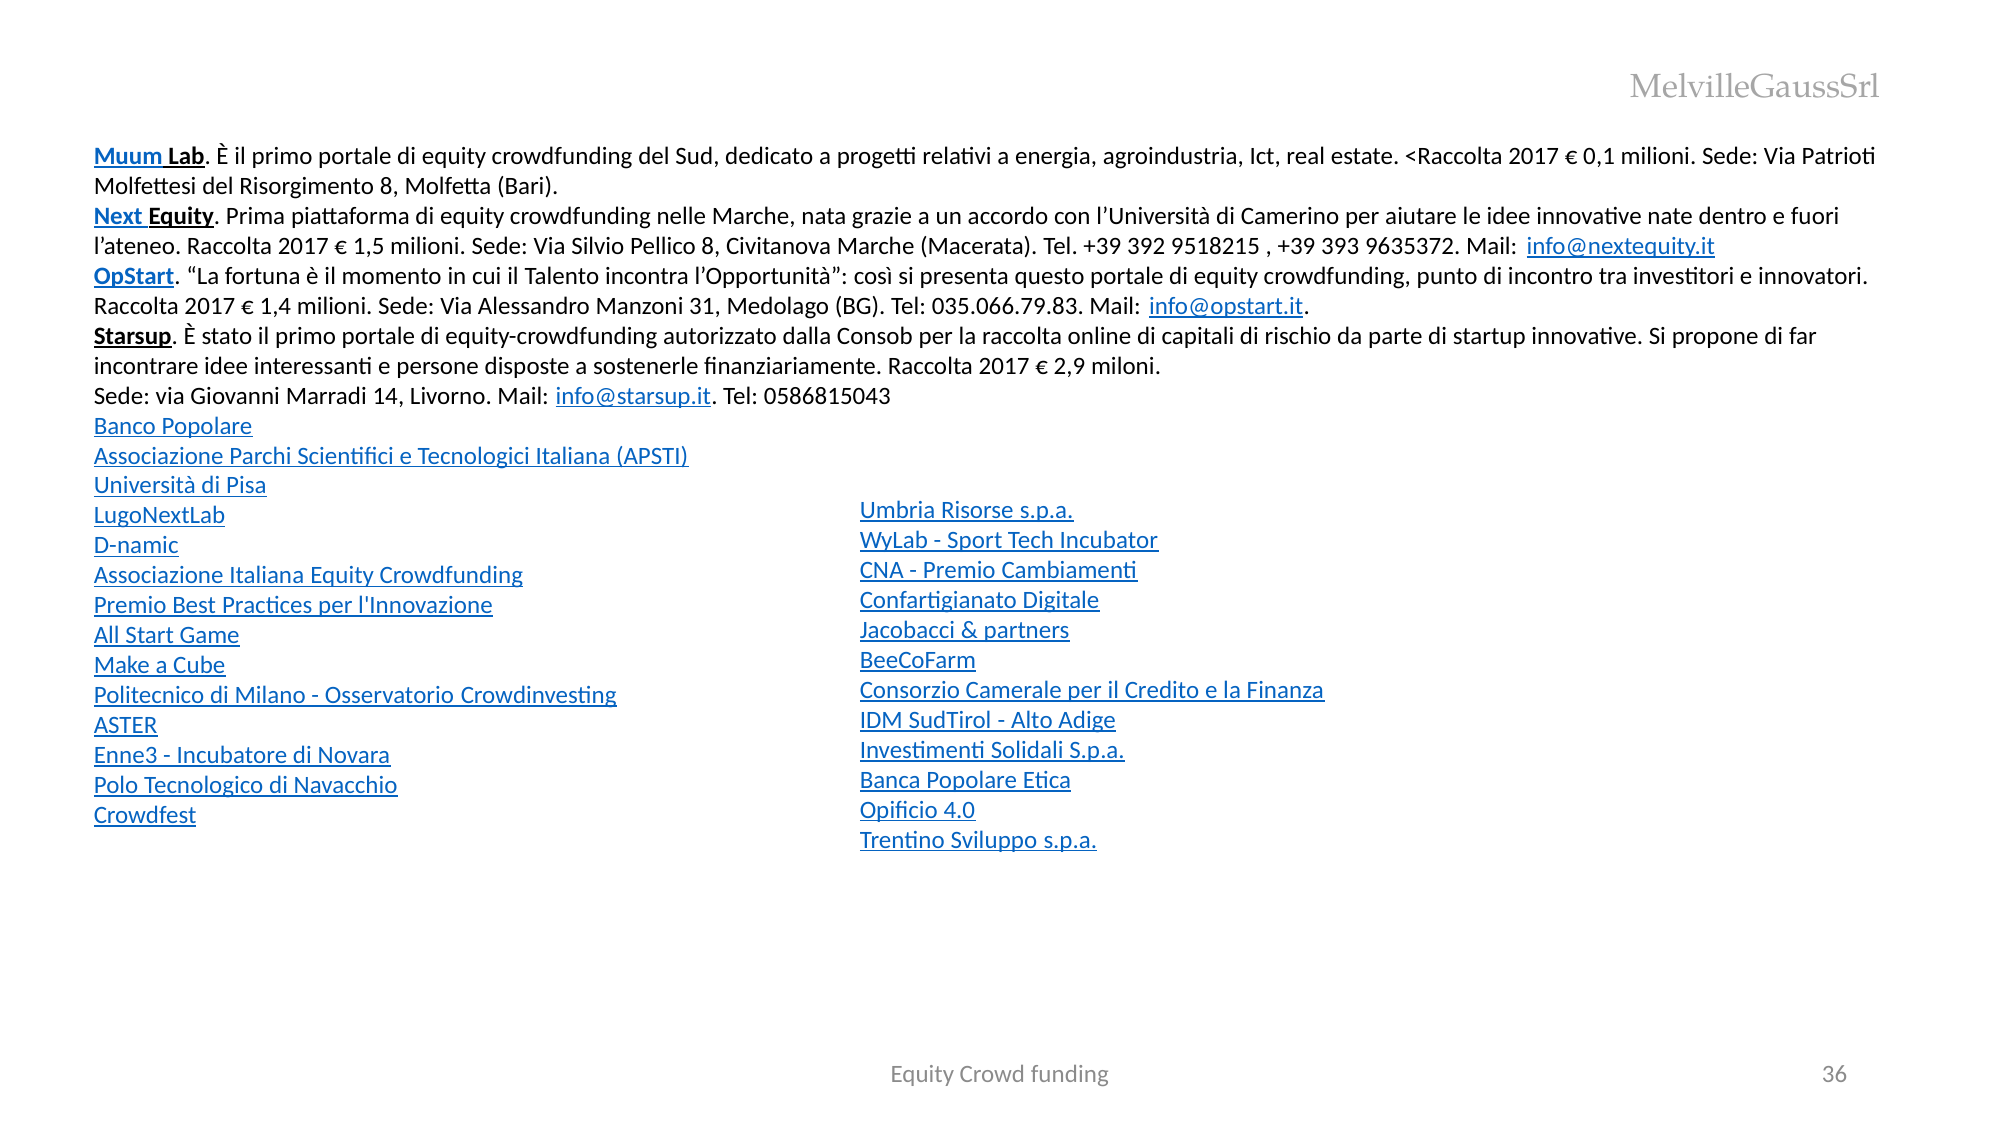

Muum Lab. È il primo portale di equity crowdfunding del Sud, dedicato a progetti relativi a energia, agroindustria, Ict, real estate. <Raccolta 2017 € 0,1 milioni. Sede: Via Patrioti Molfettesi del Risorgimento 8, Molfetta (Bari).
Next Equity. Prima piattaforma di equity crowdfunding nelle Marche, nata grazie a un accordo con l’Università di Camerino per aiutare le idee innovative nate dentro e fuori l’ateneo. Raccolta 2017 € 1,5 milioni. Sede: Via Silvio Pellico 8, Civitanova Marche (Macerata). Tel. +39 392 9518215 , +39 393 9635372. Mail: info@nextequity.it
OpStart. “La fortuna è il momento in cui il Talento incontra l’Opportunità”: così si presenta questo portale di equity crowdfunding, punto di incontro tra investitori e innovatori. Raccolta 2017 € 1,4 milioni. Sede: Via Alessandro Manzoni 31, Medolago (BG). Tel: 035.066.79.83. Mail: info@opstart.it.
Starsup. È stato il primo portale di equity-crowdfunding autorizzato dalla Consob per la raccolta online di capitali di rischio da parte di startup innovative. Si propone di far incontrare idee interessanti e persone disposte a sostenerle finanziariamente. Raccolta 2017 € 2,9 miloni.
Sede: via Giovanni Marradi 14, Livorno. Mail: info@starsup.it. Tel: 0586815043
Banco Popolare
Associazione Parchi Scientifici e Tecnologici Italiana (APSTI)
Università di Pisa
LugoNextLab
D-namic
Associazione Italiana Equity Crowdfunding
Premio Best Practices per l'Innovazione
All Start Game
Make a Cube
Politecnico di Milano - Osservatorio Crowdinvesting
ASTER
Enne3 - Incubatore di Novara
Polo Tecnologico di Navacchio
Crowdfest

Umbria Risorse s.p.a.
WyLab - Sport Tech Incubator
CNA - Premio Cambiamenti
Confartigianato Digitale
Jacobacci & partners
BeeCoFarm
Consorzio Camerale per il Credito e la Finanza
IDM SudTirol - Alto Adige
Investimenti Solidali S.p.a.
Banca Popolare Etica
Opificio 4.0
Trentino Sviluppo s.p.a.

Equity Crowd funding
36